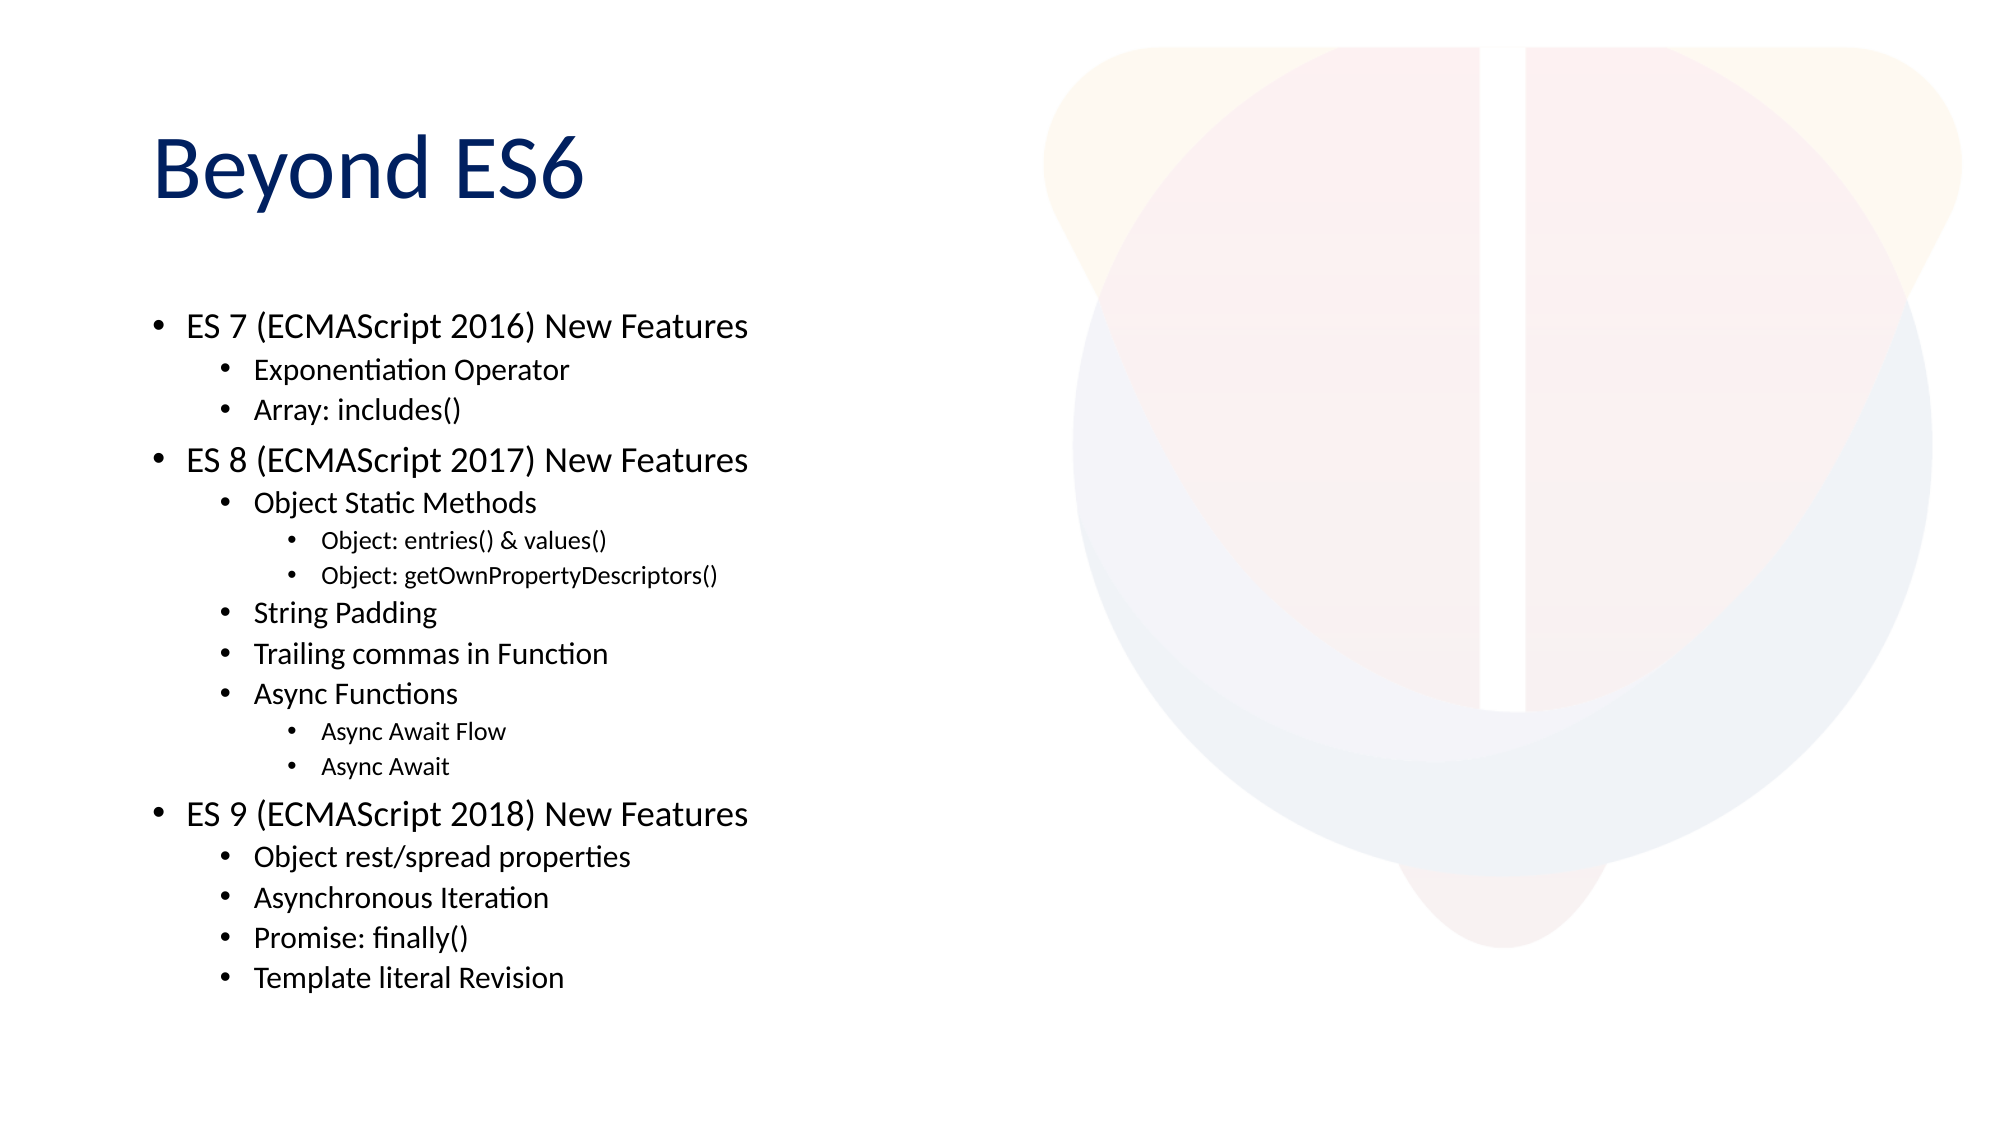

# Beyond ES6
ES 7 (ECMAScript 2016) New Features
Exponentiation Operator
Array: includes()
ES 8 (ECMAScript 2017) New Features
Object Static Methods
Object: entries() & values()
Object: getOwnPropertyDescriptors()
String Padding
Trailing commas in Function
Async Functions
Async Await Flow
Async Await
ES 9 (ECMAScript 2018) New Features
Object rest/spread properties
Asynchronous Iteration
Promise: finally()
Template literal Revision